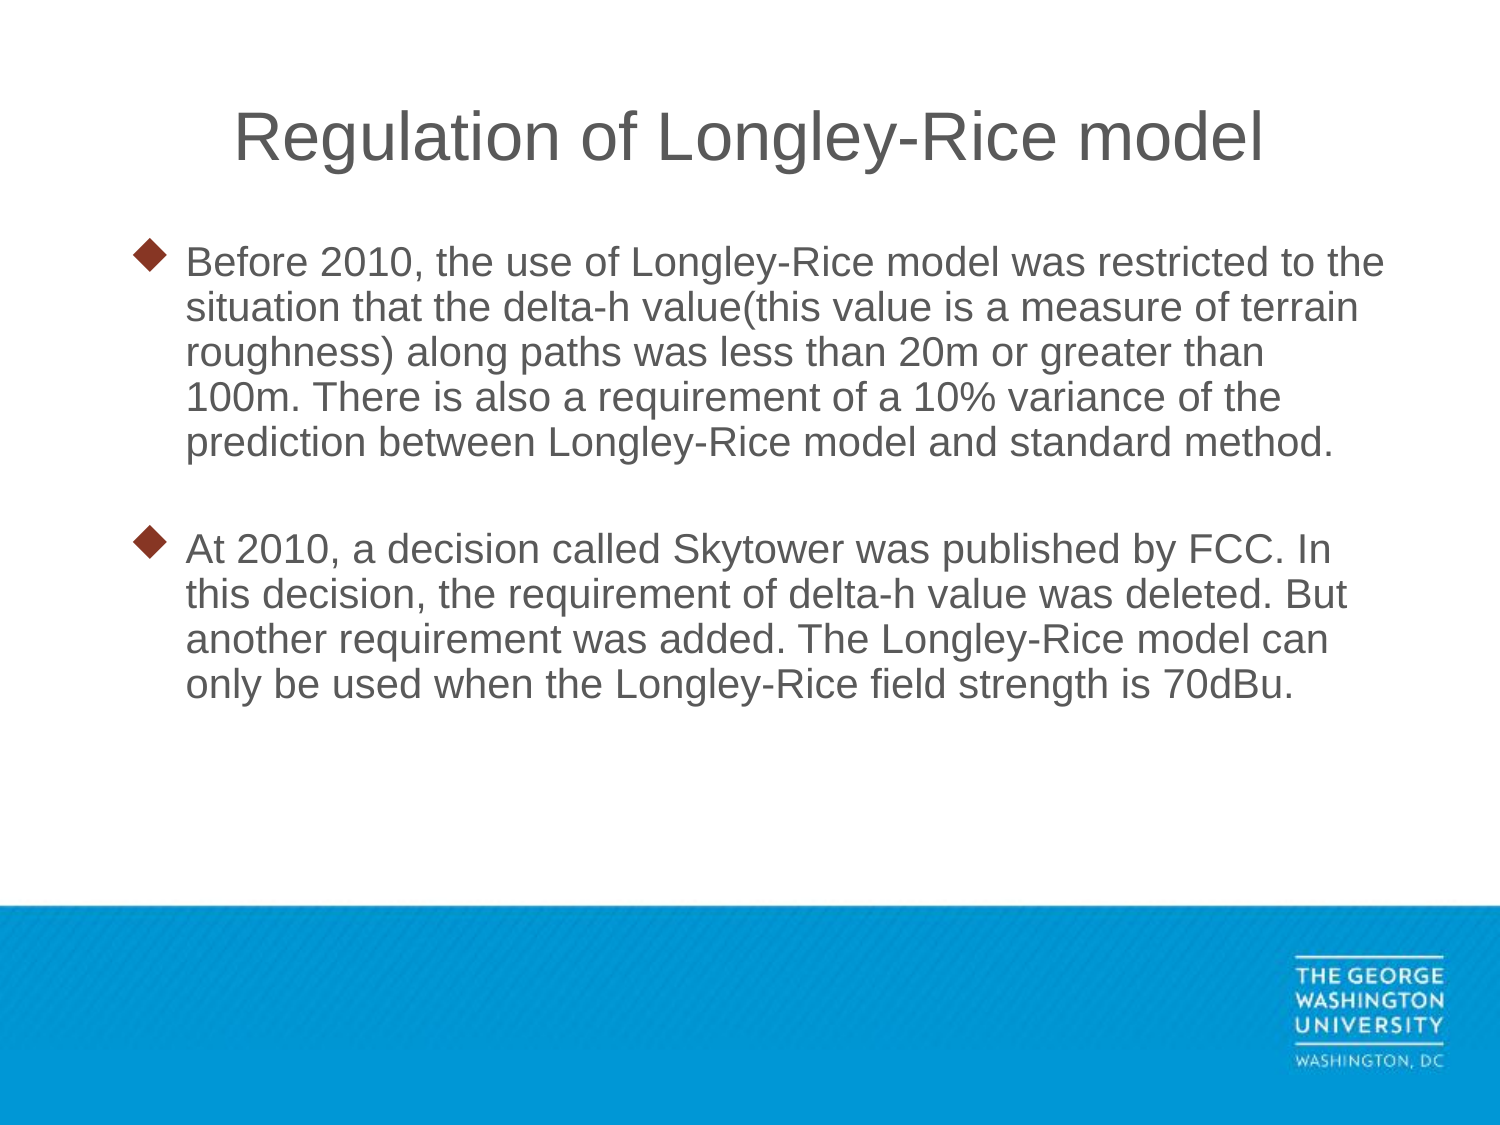

# Regulation of Longley-Rice model
Before 2010, the use of Longley-Rice model was restricted to the situation that the delta-h value(this value is a measure of terrain roughness) along paths was less than 20m or greater than 100m. There is also a requirement of a 10% variance of the prediction between Longley-Rice model and standard method.

At 2010, a decision called Skytower was published by FCC. In this decision, the requirement of delta-h value was deleted. But another requirement was added. The Longley-Rice model can only be used when the Longley-Rice field strength is 70dBu.